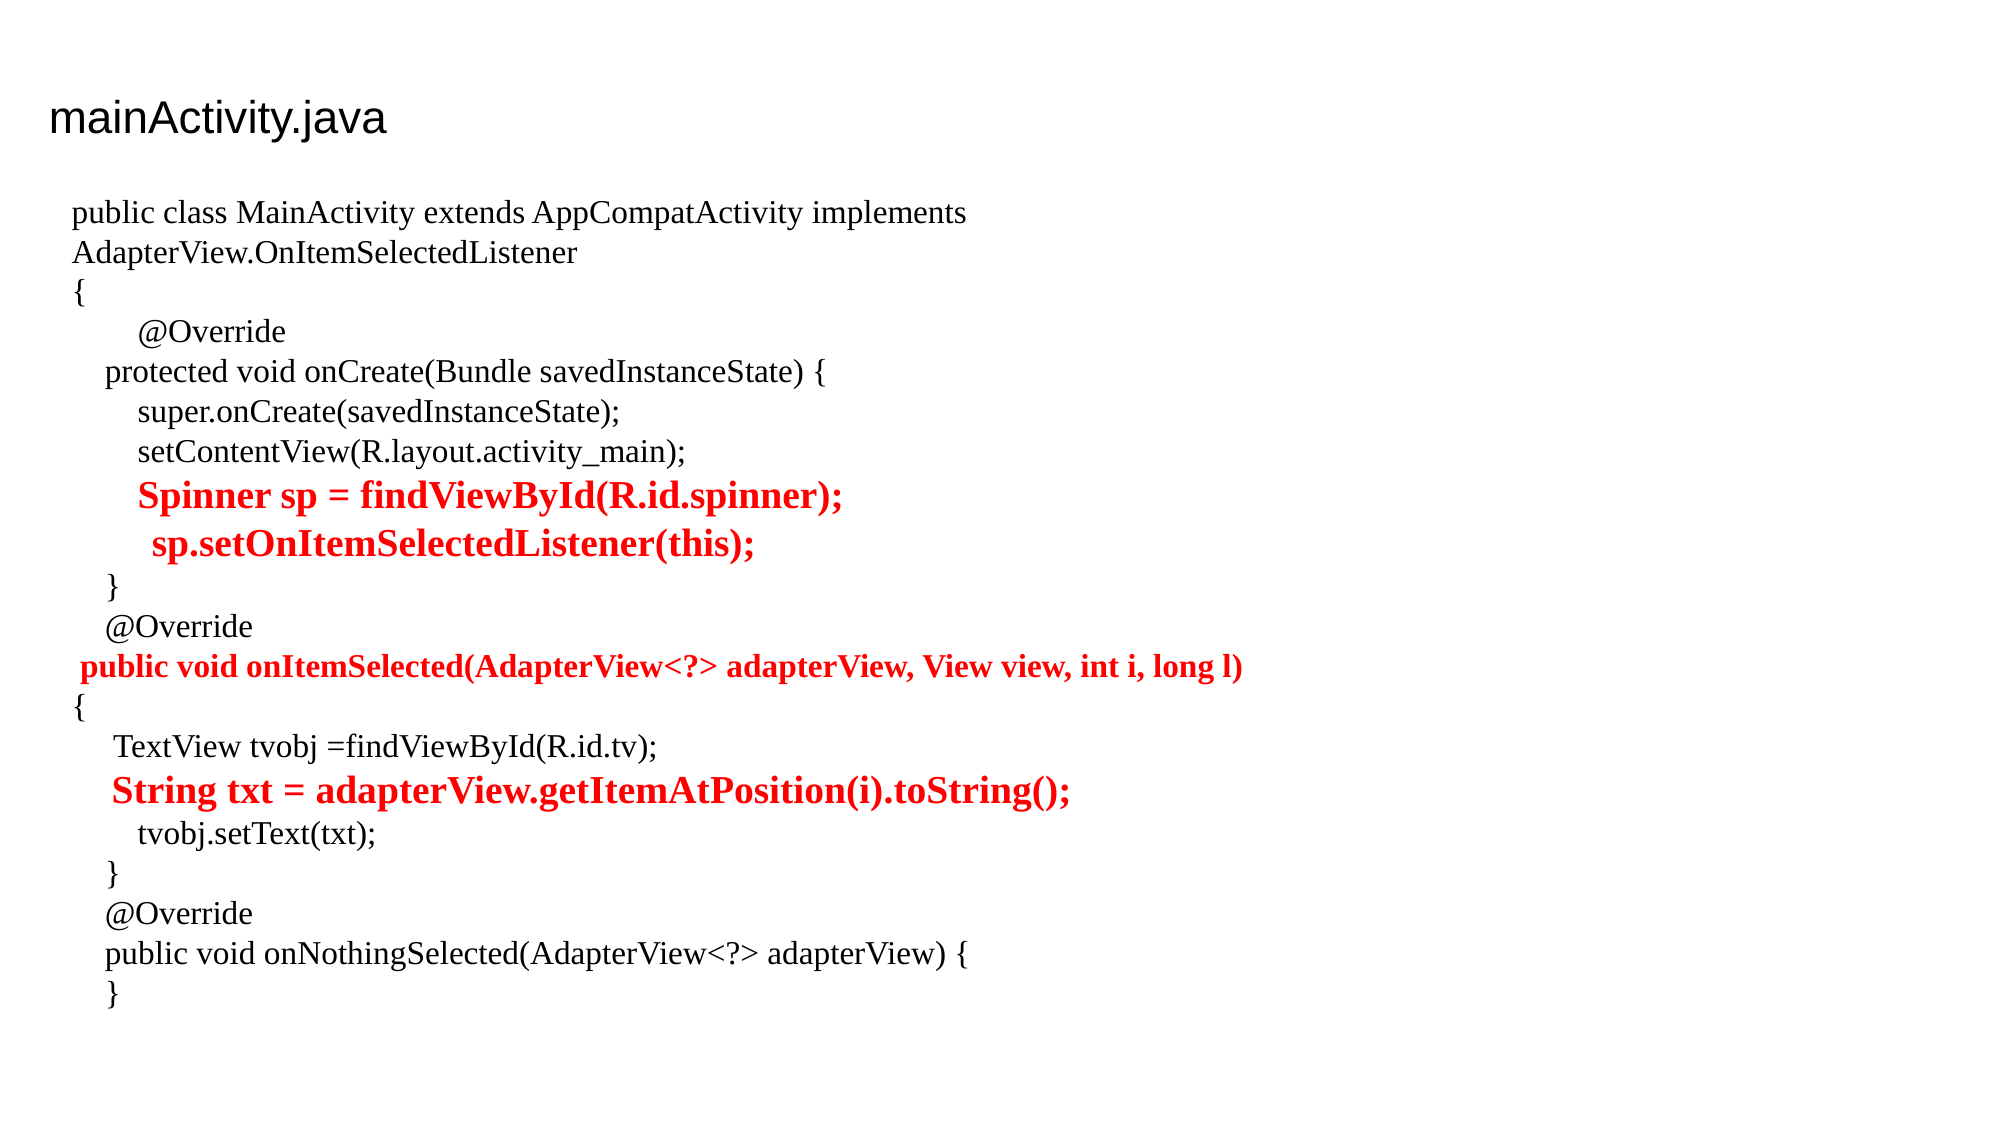

mainActivity.java
public class MainActivity extends AppCompatActivity implements AdapterView.OnItemSelectedListener
{
        @Override
    protected void onCreate(Bundle savedInstanceState) {
        super.onCreate(savedInstanceState);
        setContentView(R.layout.activity_main);
        Spinner sp = findViewById(R.id.spinner);
        sp.setOnItemSelectedListener(this);
    }
    @Override
 public void onItemSelected(AdapterView<?> adapterView, View view, int i, long l)
{
     TextView tvobj =findViewById(R.id.tv);
    String txt = adapterView.getItemAtPosition(i).toString();
        tvobj.setText(txt);
    }
    @Override
    public void onNothingSelected(AdapterView<?> adapterView) {
    }